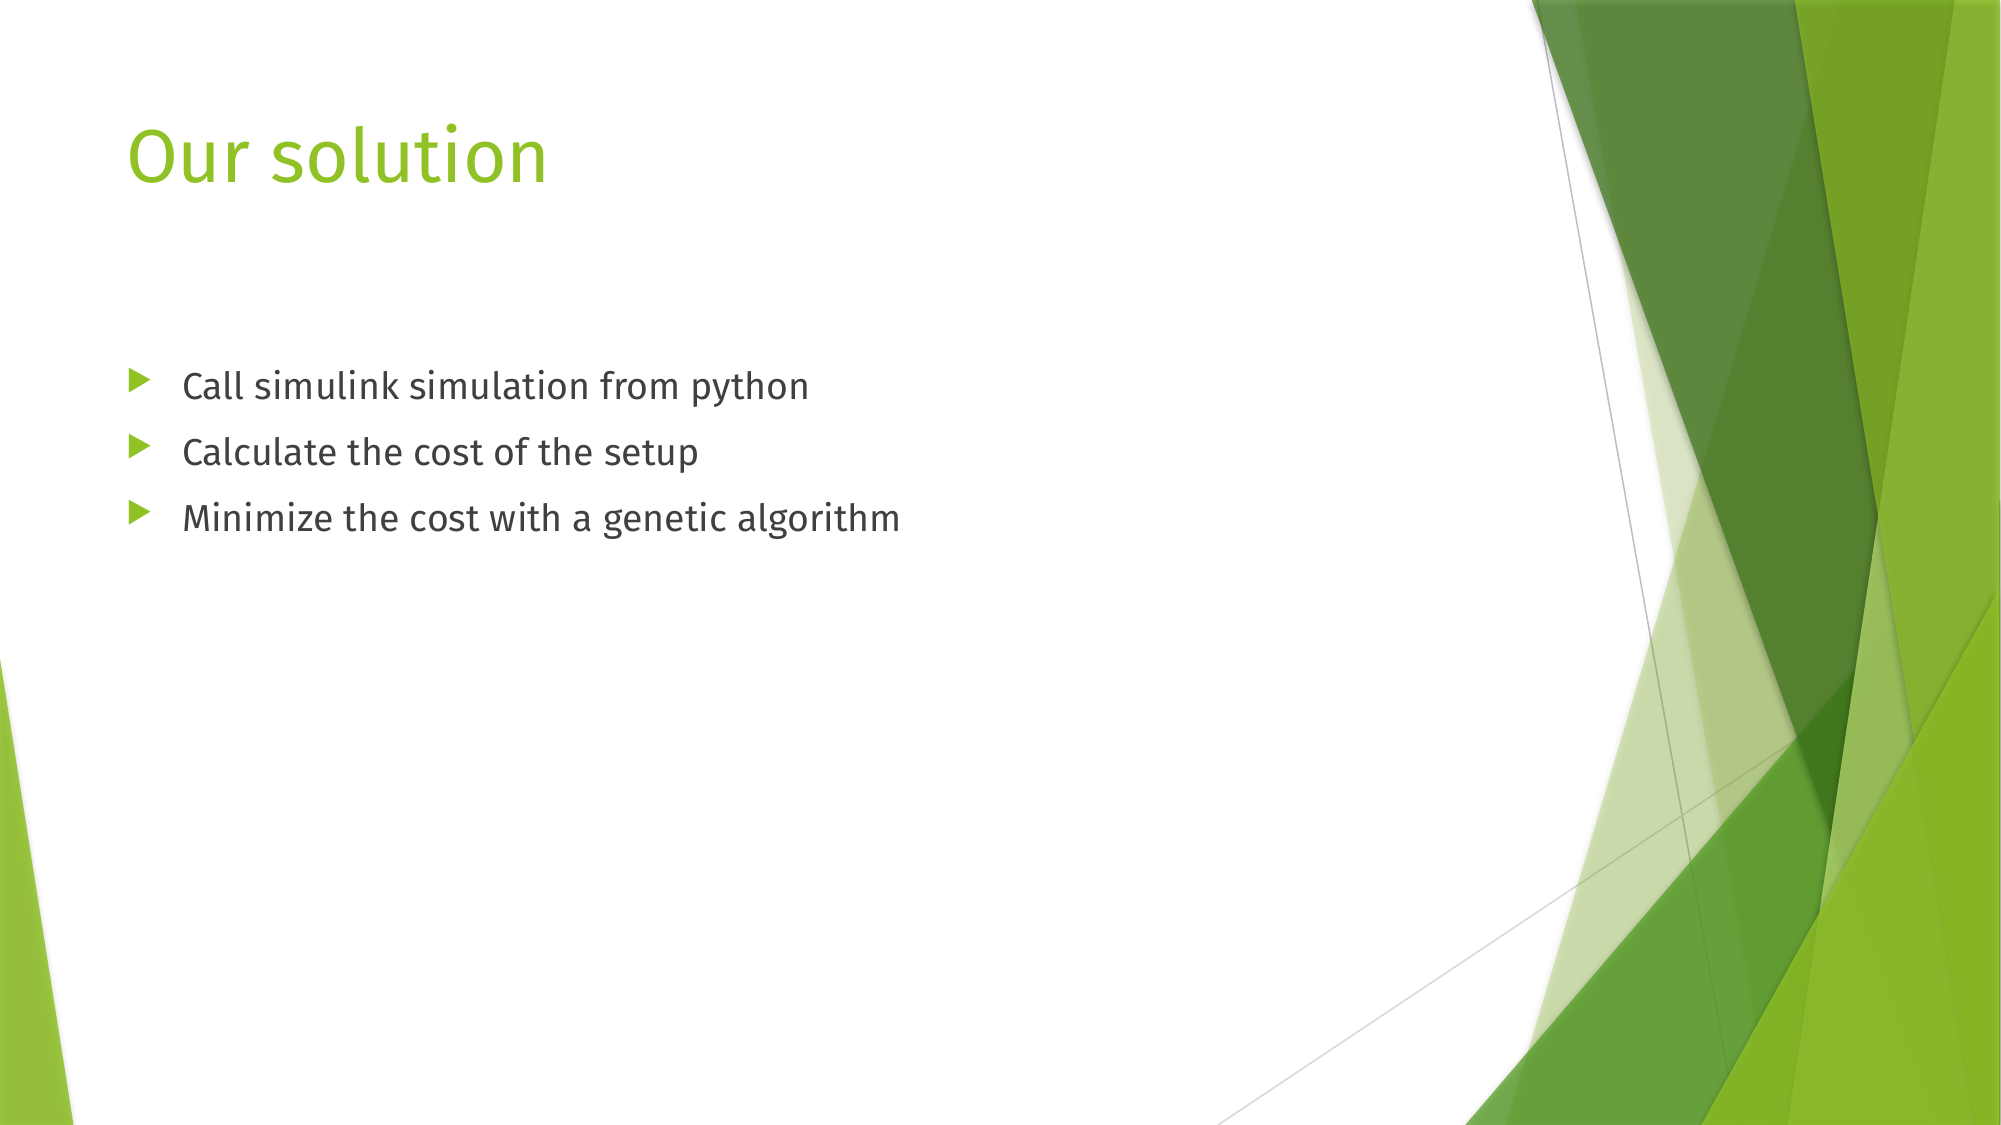

# Our solution
Call simulink simulation from python
Calculate the cost of the setup
Minimize the cost with a genetic algorithm